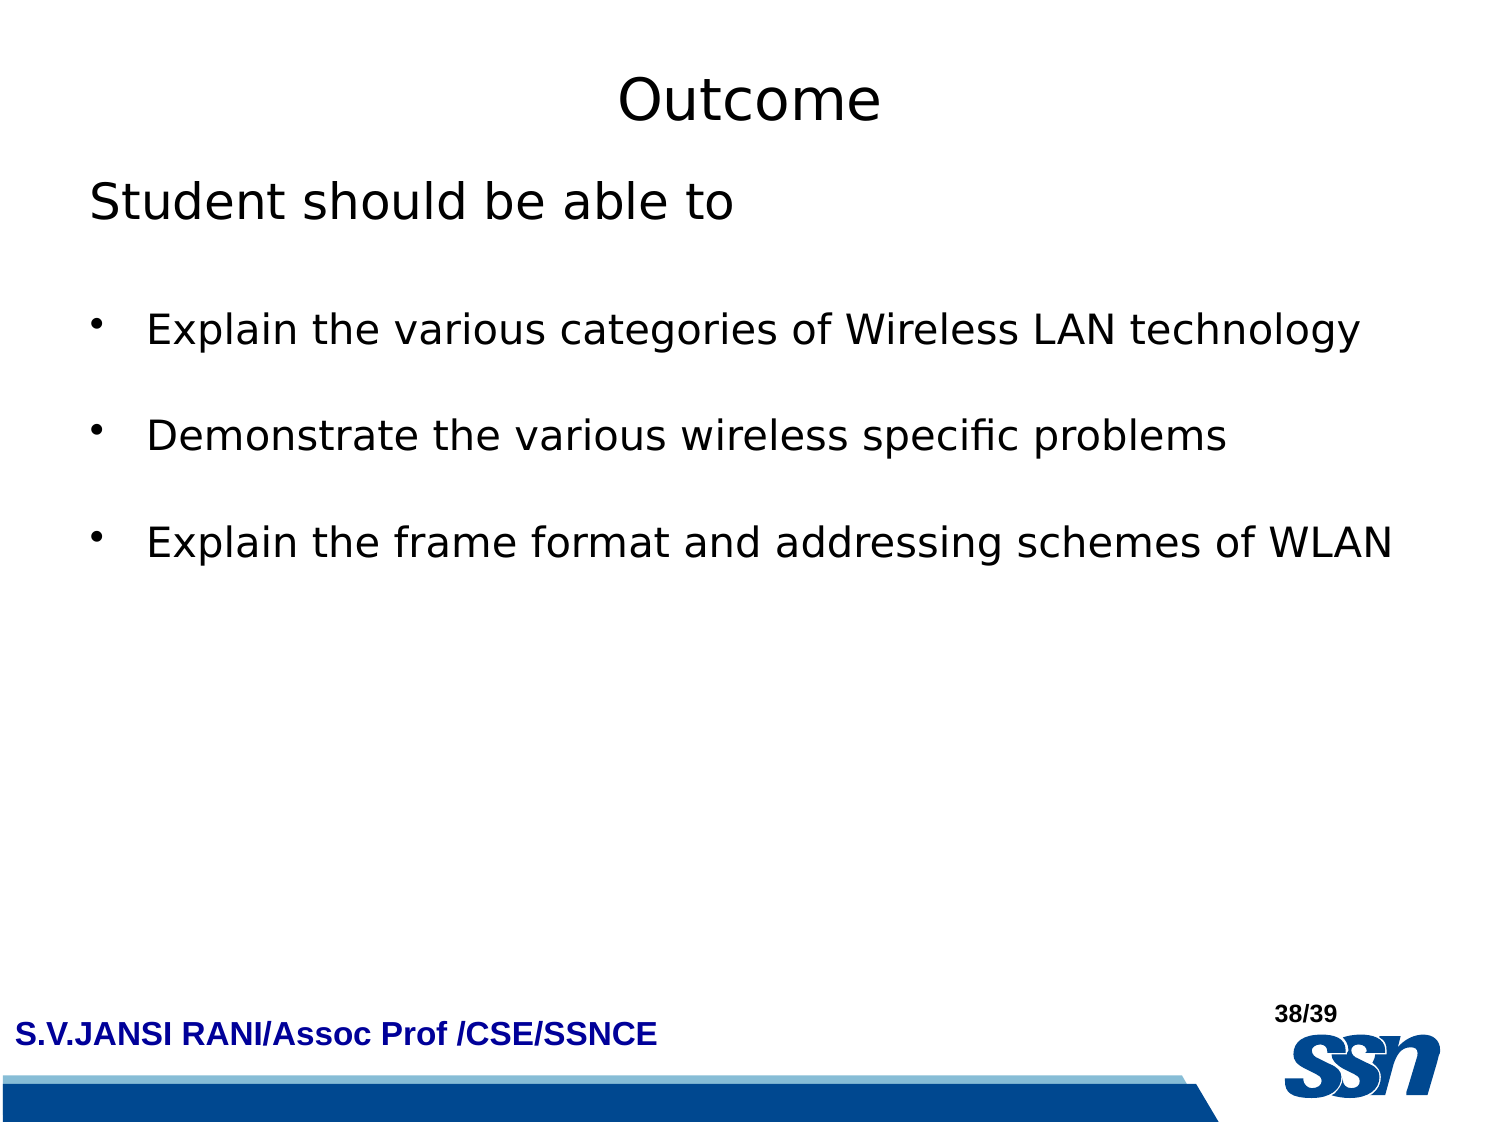

# Outcome
Student should be able to

Explain the various categories of Wireless LAN technology

Demonstrate the various wireless specific problems

Explain the frame format and addressing schemes of WLAN